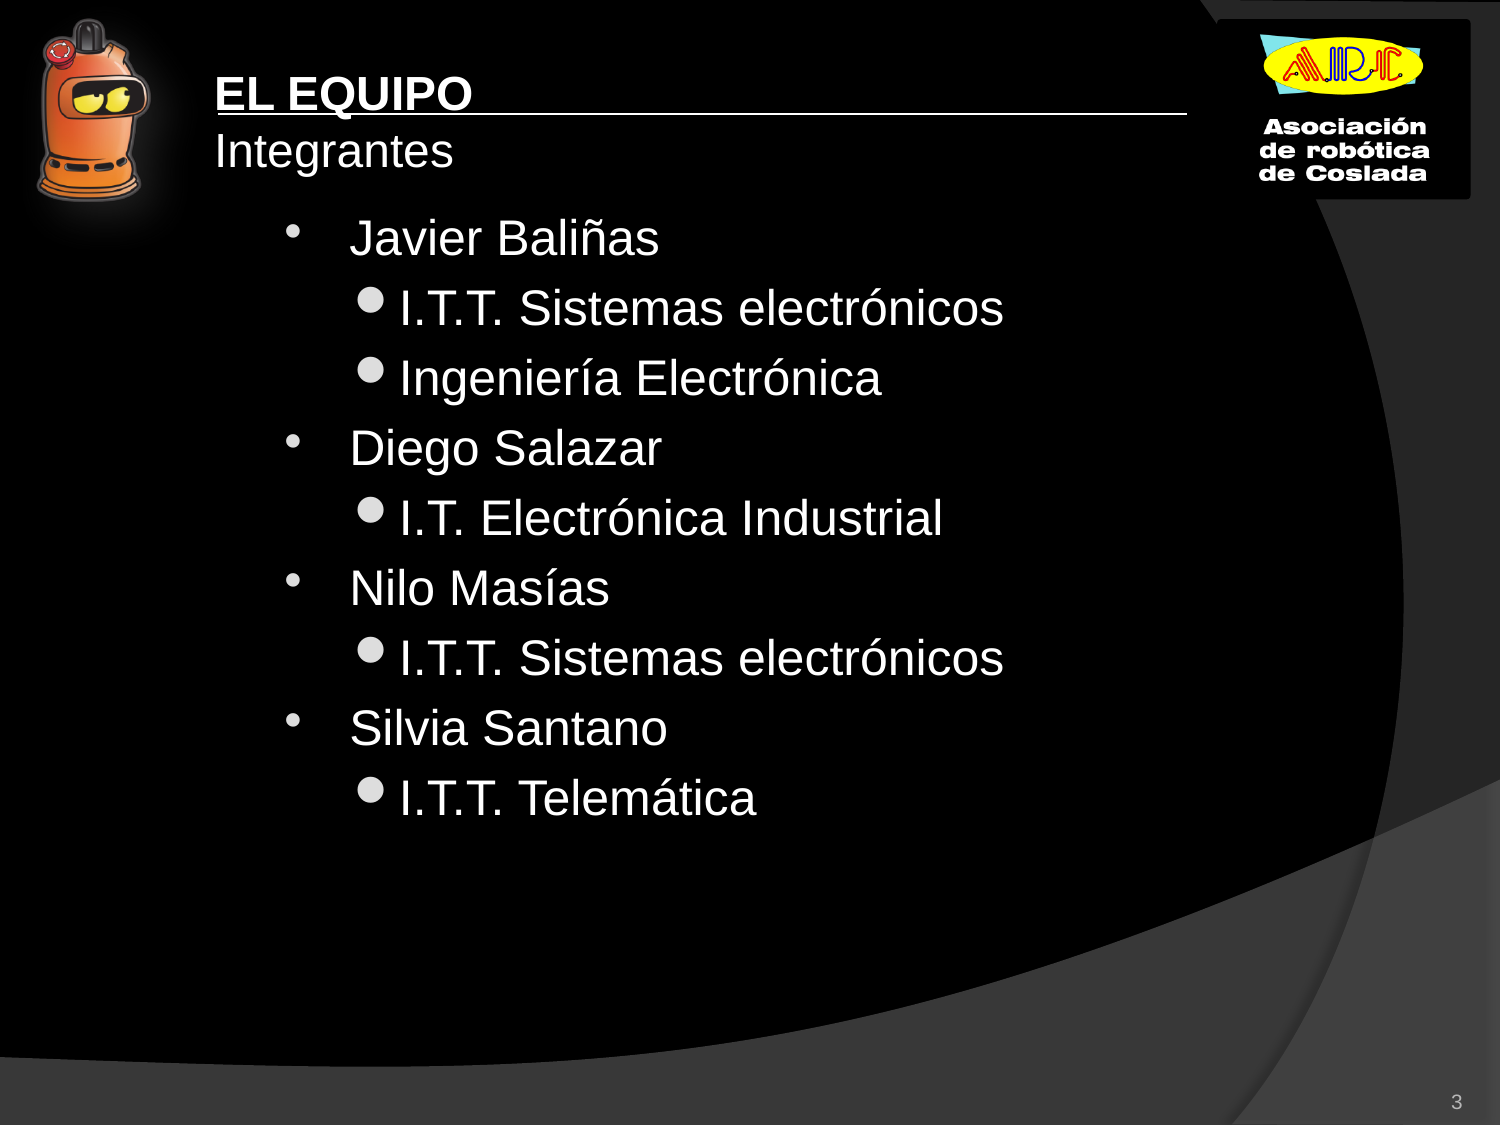

# EL EQUIPO Integrantes
Javier Baliñas
I.T.T. Sistemas electrónicos
Ingeniería Electrónica
Diego Salazar
I.T. Electrónica Industrial
Nilo Masías
I.T.T. Sistemas electrónicos
Silvia Santano
I.T.T. Telemática
3